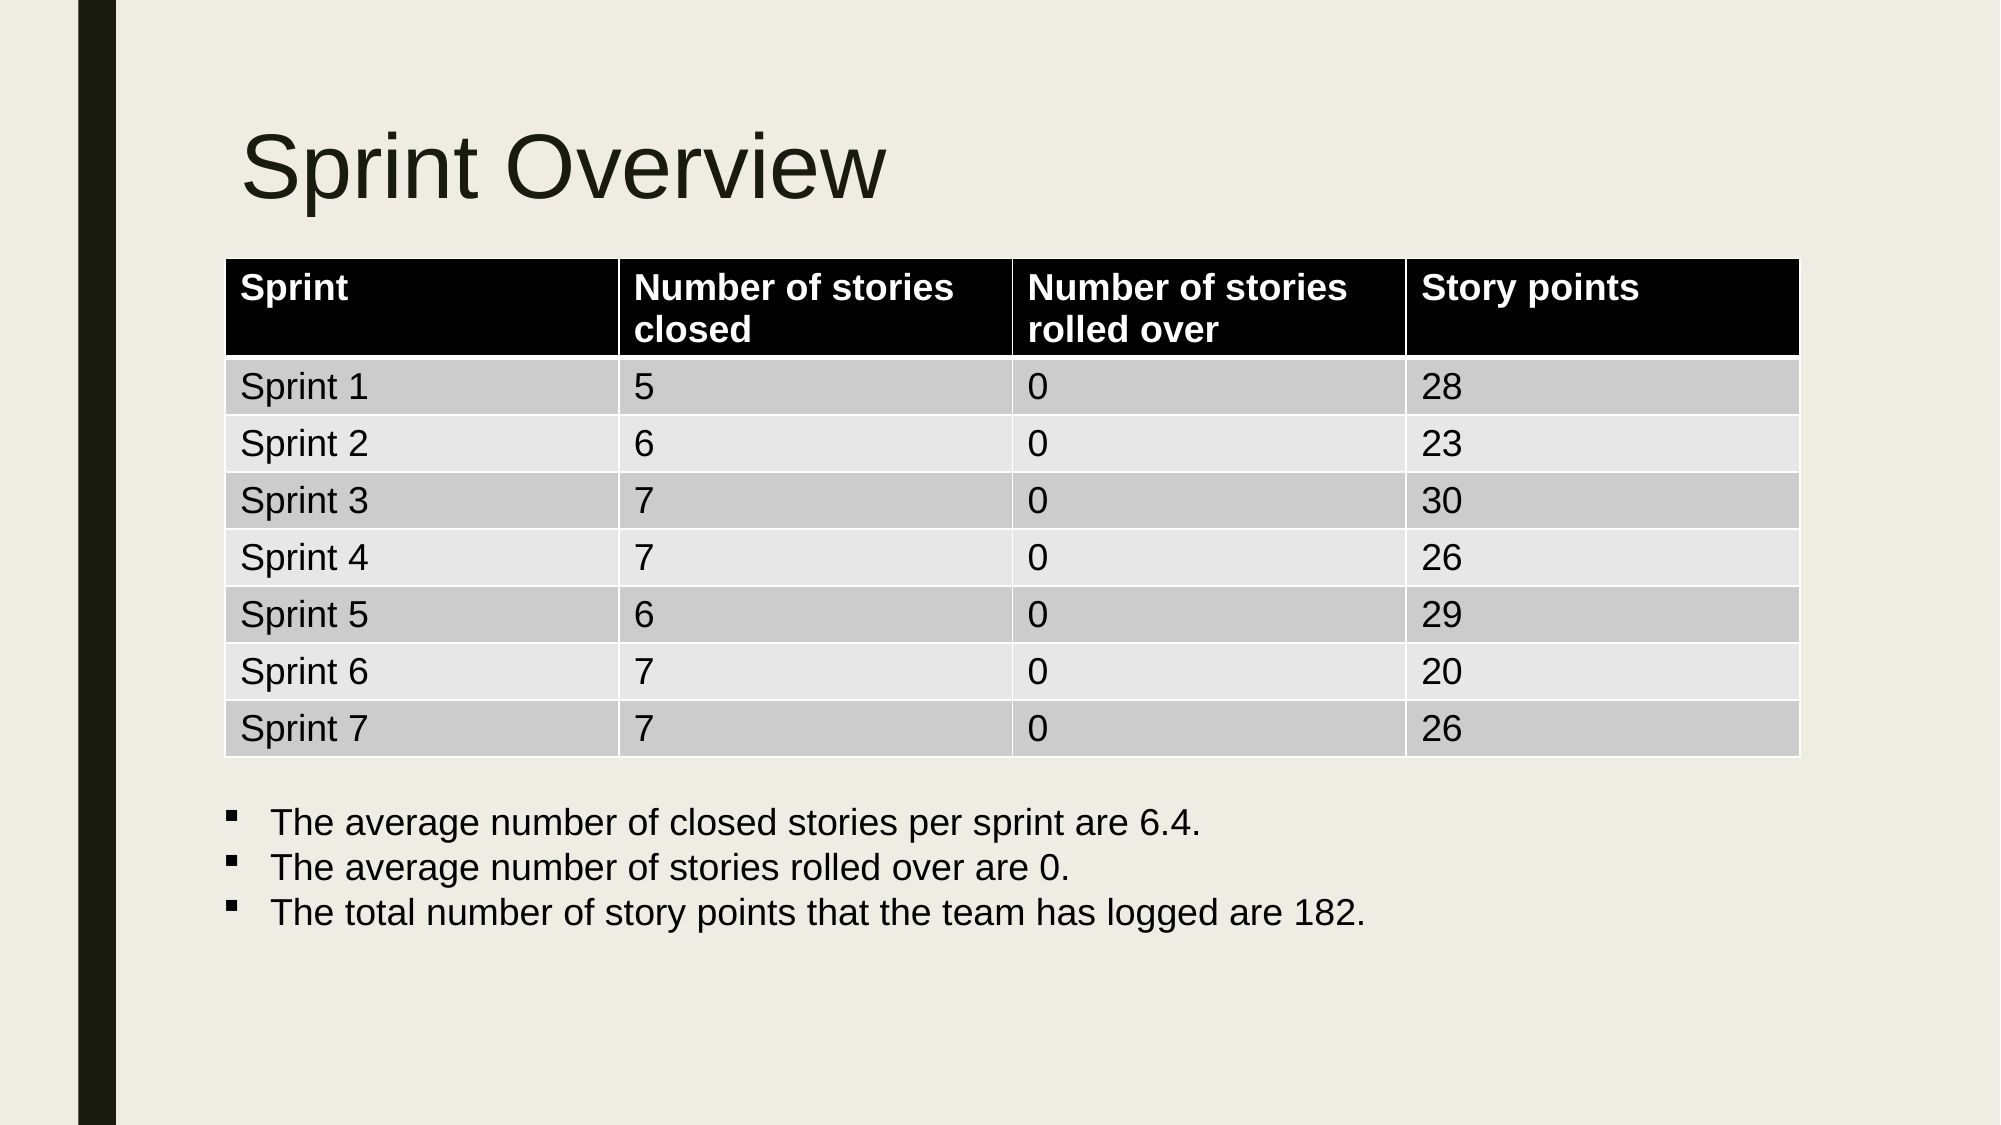

# Sprint Overview
| Sprint | Number of stories closed | Number of stories rolled over | Story points |
| --- | --- | --- | --- |
| Sprint 1 | 5 | 0 | 28 |
| Sprint 2 | 6 | 0 | 23 |
| Sprint 3 | 7 | 0 | 30 |
| Sprint 4 | 7 | 0 | 26 |
| Sprint 5 | 6 | 0 | 29 |
| Sprint 6 | 7 | 0 | 20 |
| Sprint 7 | 7 | 0 | 26 |
The average number of closed stories per sprint are 6.4.
The average number of stories rolled over are 0.
The total number of story points that the team has logged are 182.